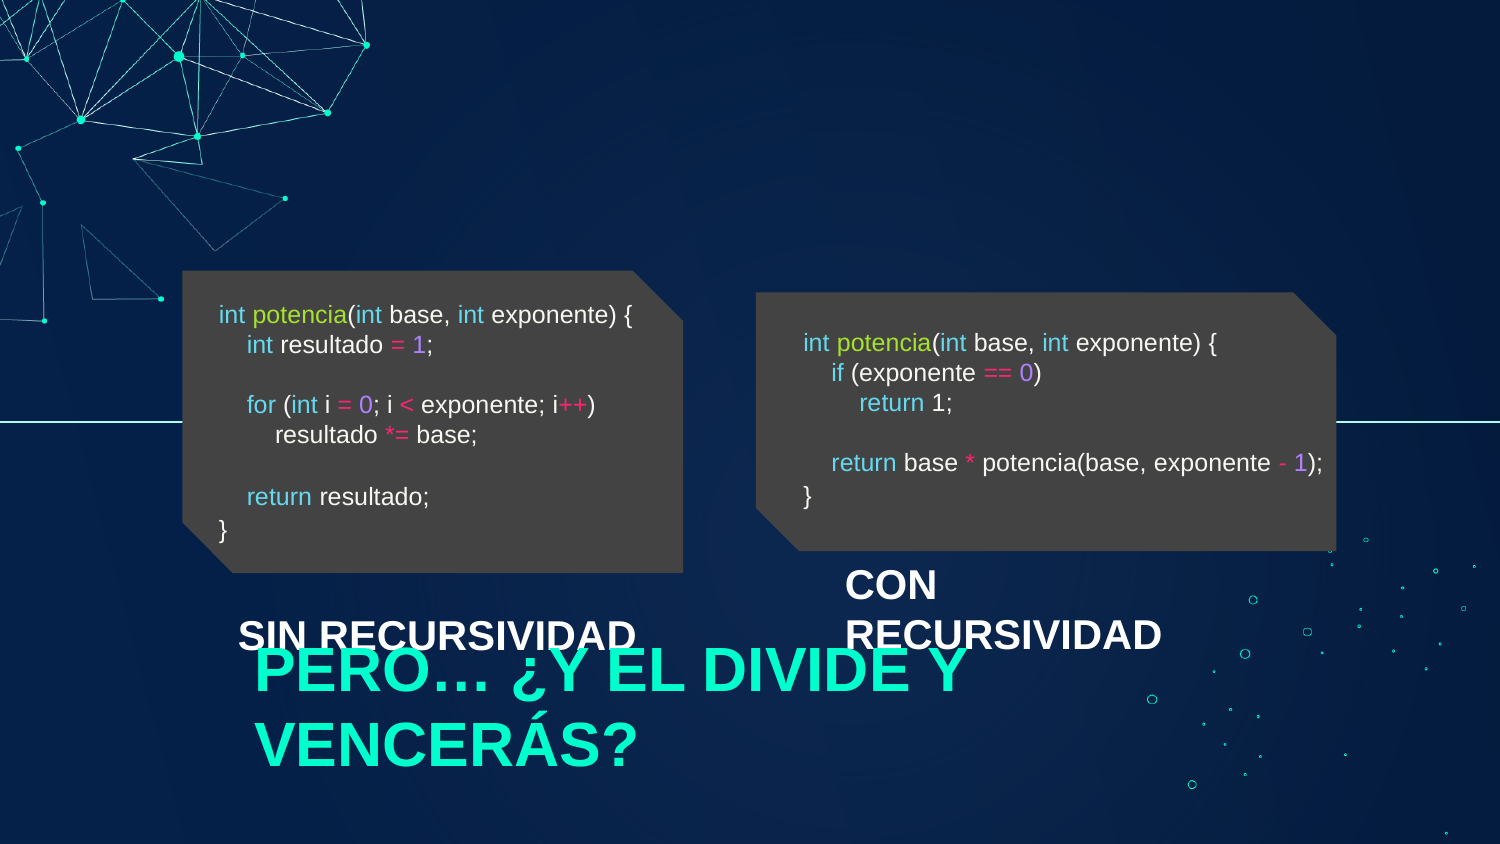

int potencia(int base, int exponente) {
    int resultado = 1;

    for (int i = 0; i < exponente; i++)
        resultado *= base;

    return resultado;
}

int potencia(int base, int exponente) {
    if (exponente == 0)
        return 1;

    return base * potencia(base, exponente - 1);
}

CON RECURSIVIDAD
SIN RECURSIVIDAD
PERO… ¿Y EL DIVIDE Y VENCERÁS?